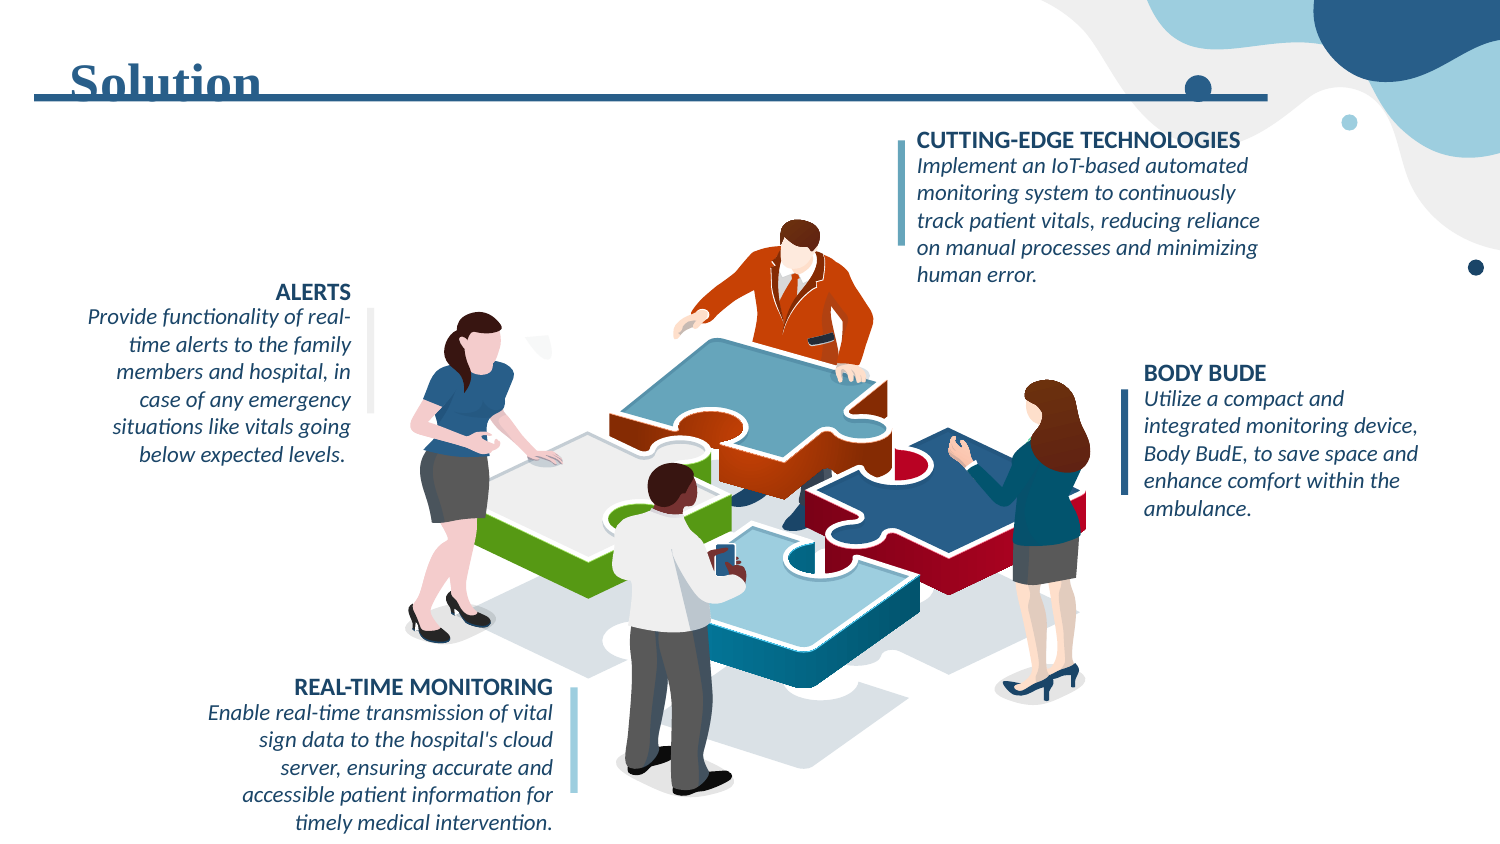

Solution

CUTTING-EDGE TECHNOLOGIES

Implement an IoT-based automated monitoring system to continuously track patient vitals, reducing reliance on manual processes and minimizing human error.

ALERTS
Provide functionality of real-time alerts to the family members and hospital, in case of any emergency situations like vitals going below expected levels.

BODY BUDE
Utilize a compact and integrated monitoring device, Body BudE, to save space and enhance comfort within the ambulance.

REAL-TIME MONITORING
Enable real-time transmission of vital sign data to the hospital's cloud server, ensuring accurate and accessible patient information for timely medical intervention.